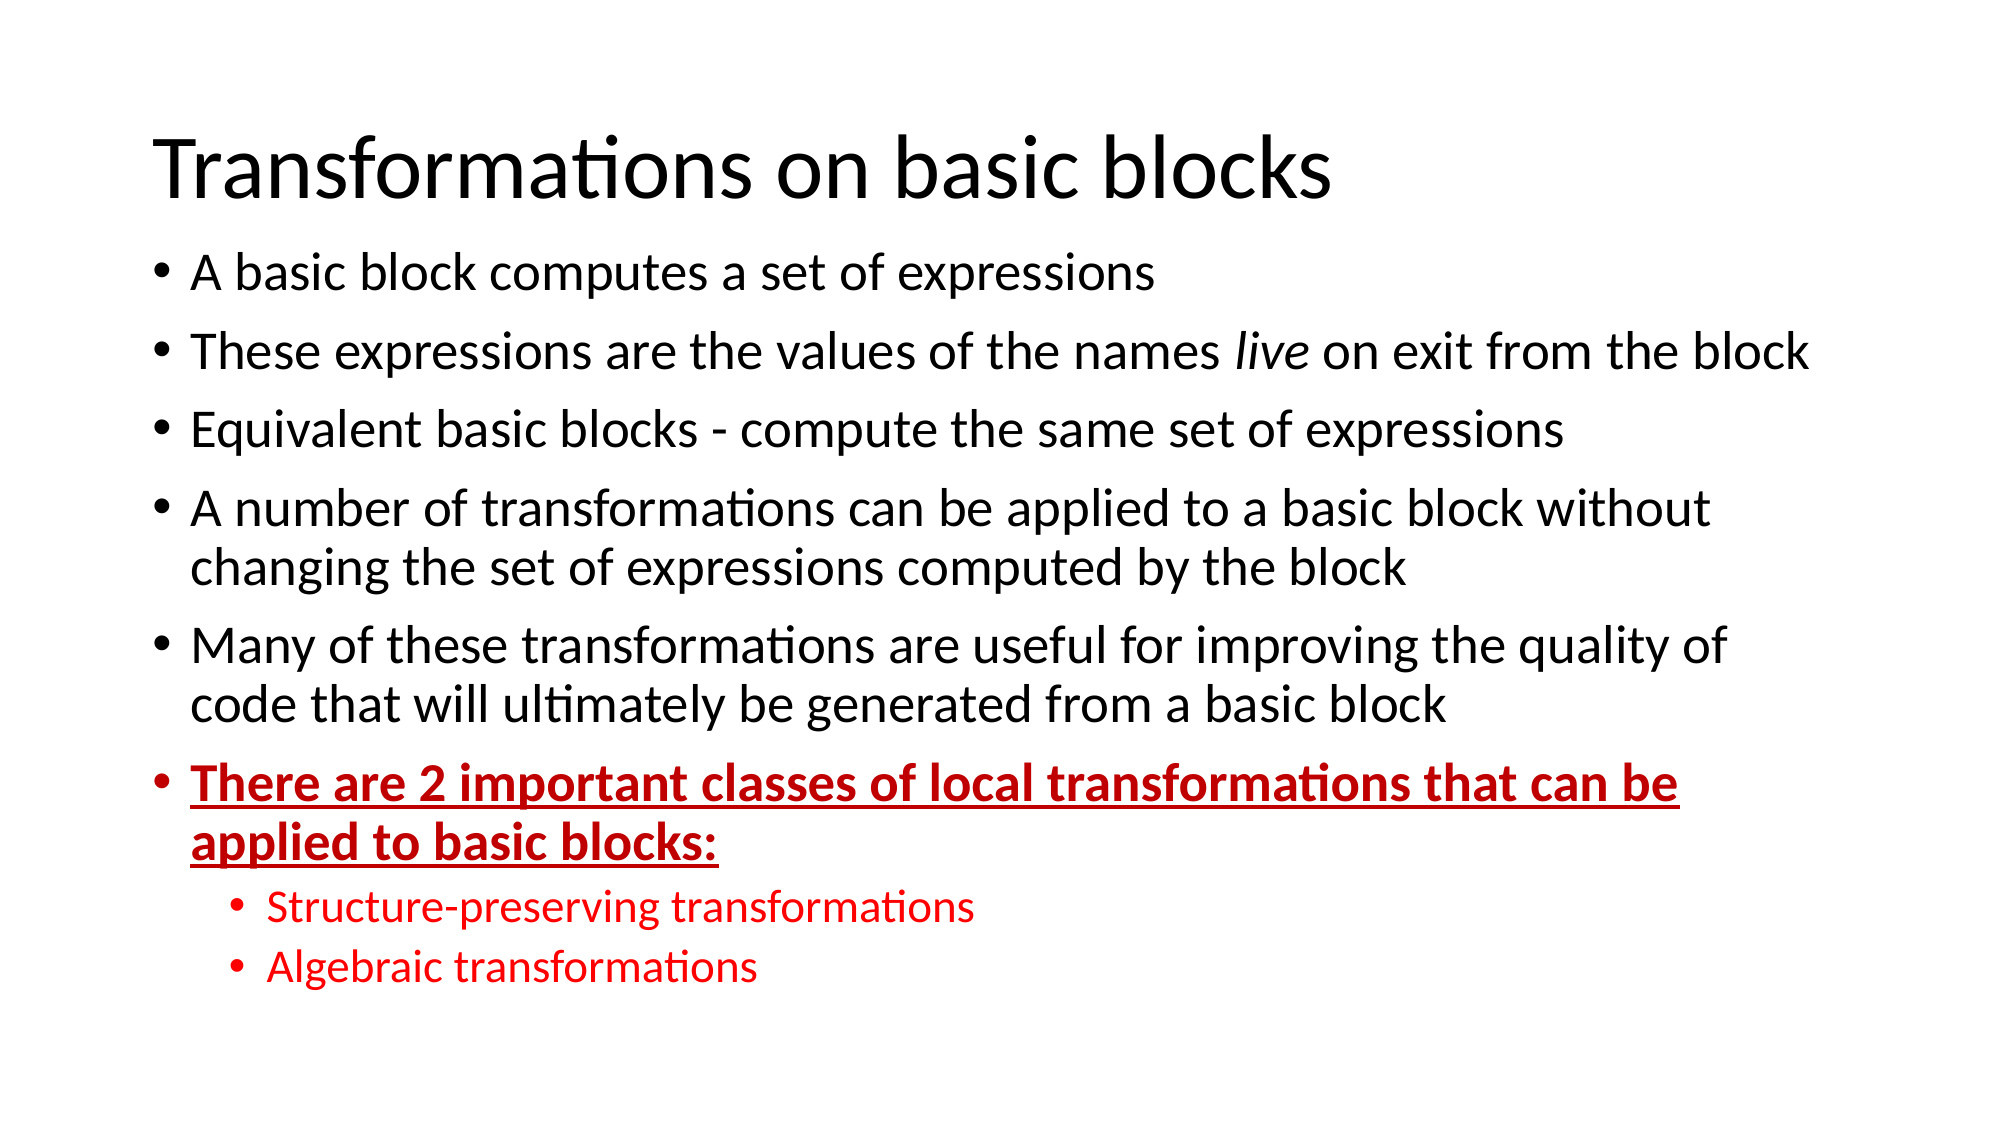

# Transformations on basic blocks
A basic block computes a set of expressions
These expressions are the values of the names live on exit from the block
Equivalent basic blocks - compute the same set of expressions
A number of transformations can be applied to a basic block without changing the set of expressions computed by the block
Many of these transformations are useful for improving the quality of code that will ultimately be generated from a basic block
There are 2 important classes of local transformations that can be applied to basic blocks:
Structure-preserving transformations
Algebraic transformations